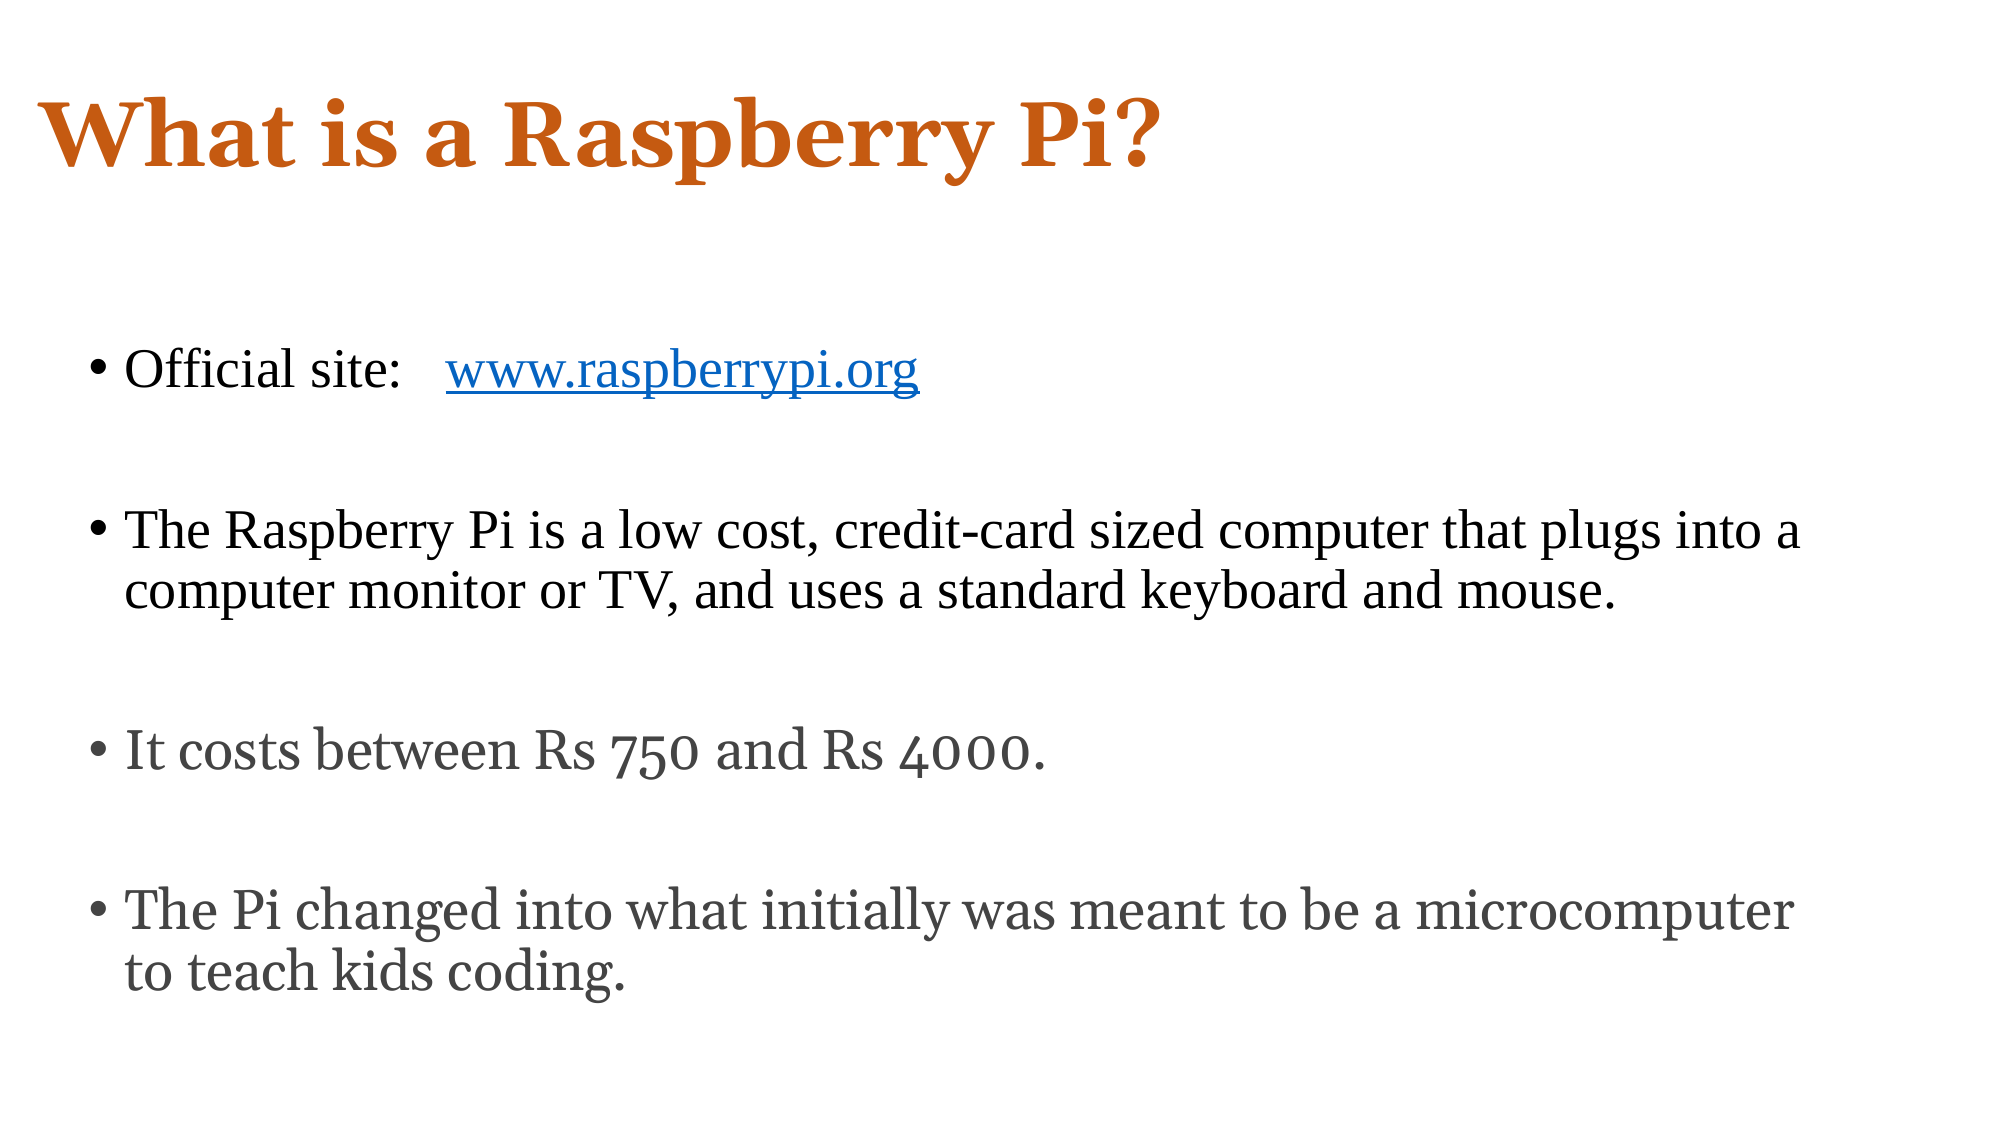

# What is a Raspberry Pi?

Official site:   www.raspberrypi.org

The Raspberry Pi is a low cost, credit-card sized computer that plugs into a computer monitor or TV, and uses a standard keyboard and mouse.

It costs between Rs 750 and Rs 4000.

The Pi changed into what initially was meant to be a microcomputer to teach kids coding.